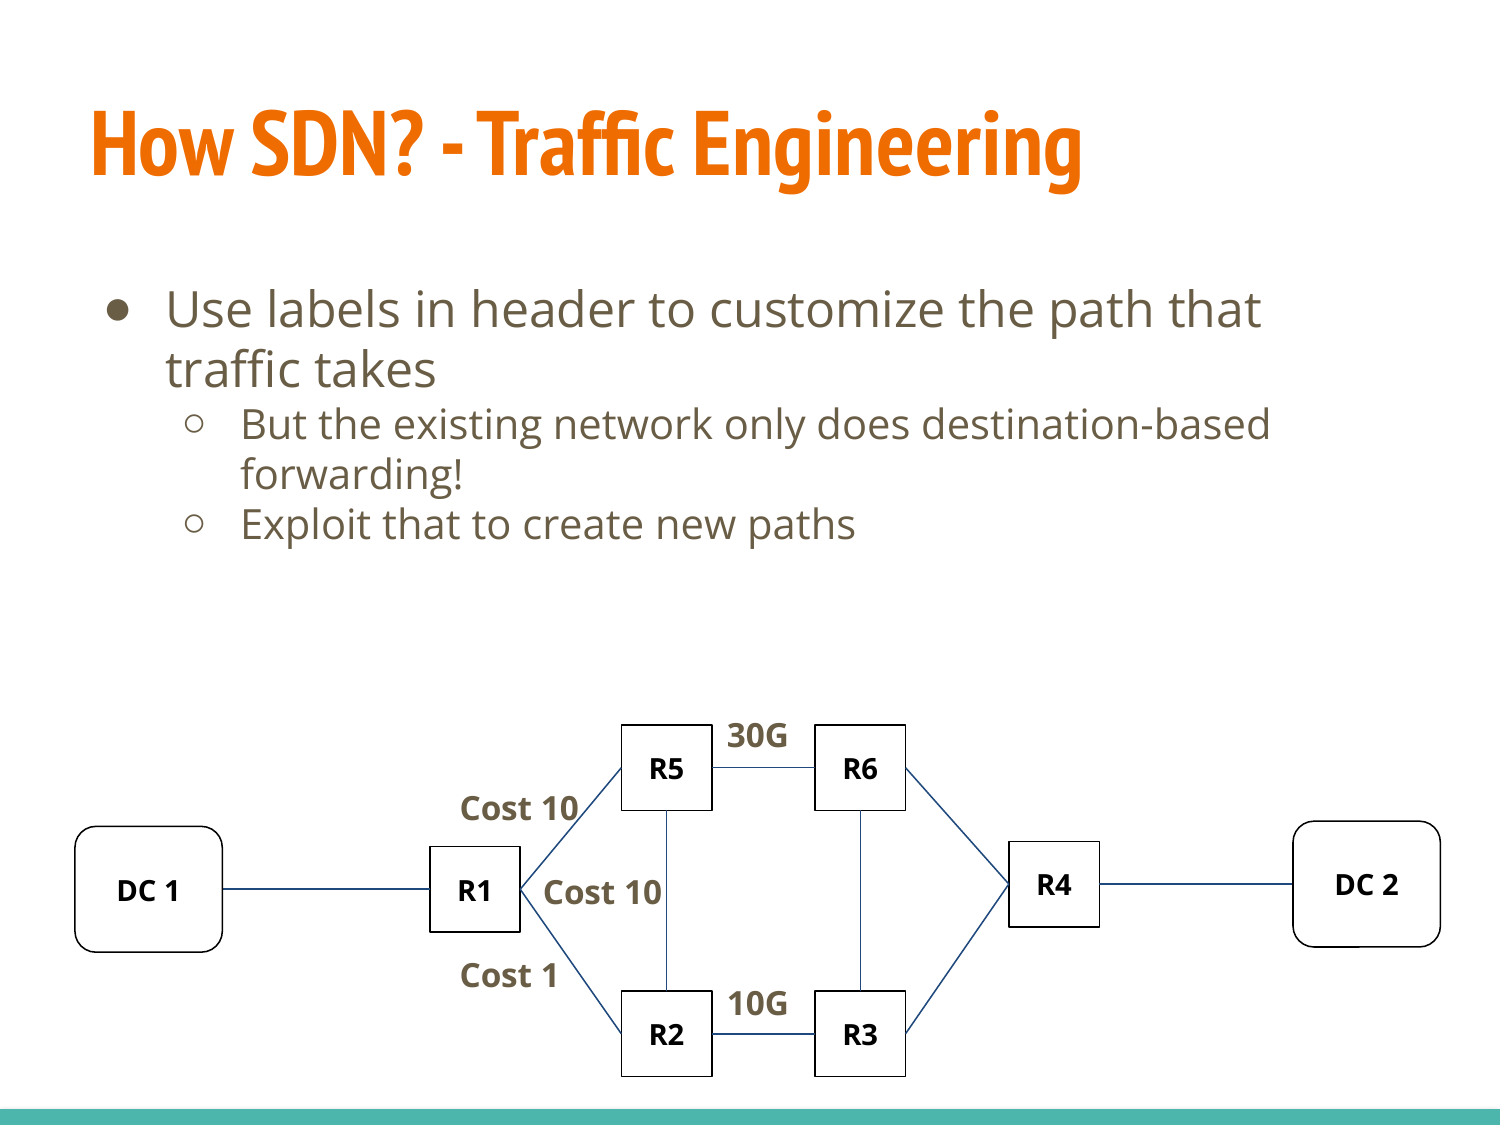

# How SDN? - Traffic Engineering
Use labels in header to customize the path that traffic takes
But the existing network only does destination-based forwarding!
Exploit that to create new paths
30G
R5
R6
Cost 10
DC 2
DC 1
R4
R1
Cost 10
Cost 1
10G
R2
R3